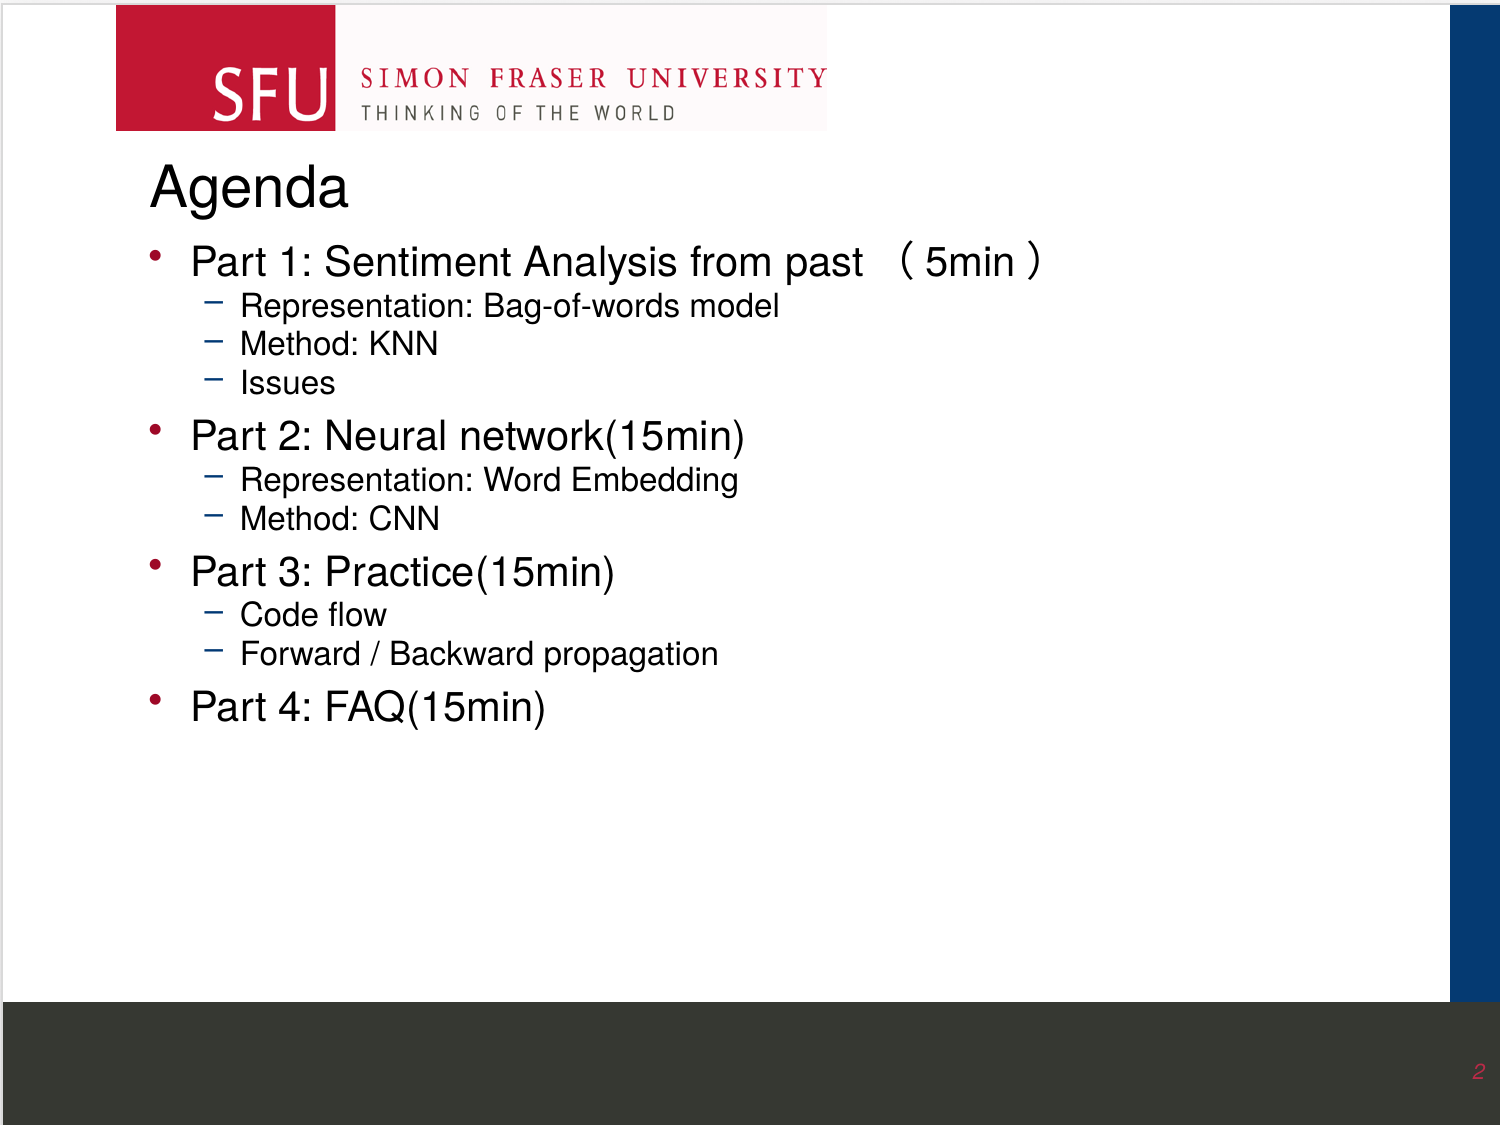

Agenda
Part 1: Sentiment Analysis from past（5min）
Representation: Bag-of-words model
Method: KNN
Issues
Part 2: Neural network(15min)
Representation: Word Embedding
Method: CNN
Part 3: Practice(15min)
Code flow
Forward / Backward propagation
Part 4: FAQ(15min)

# Agenda
2